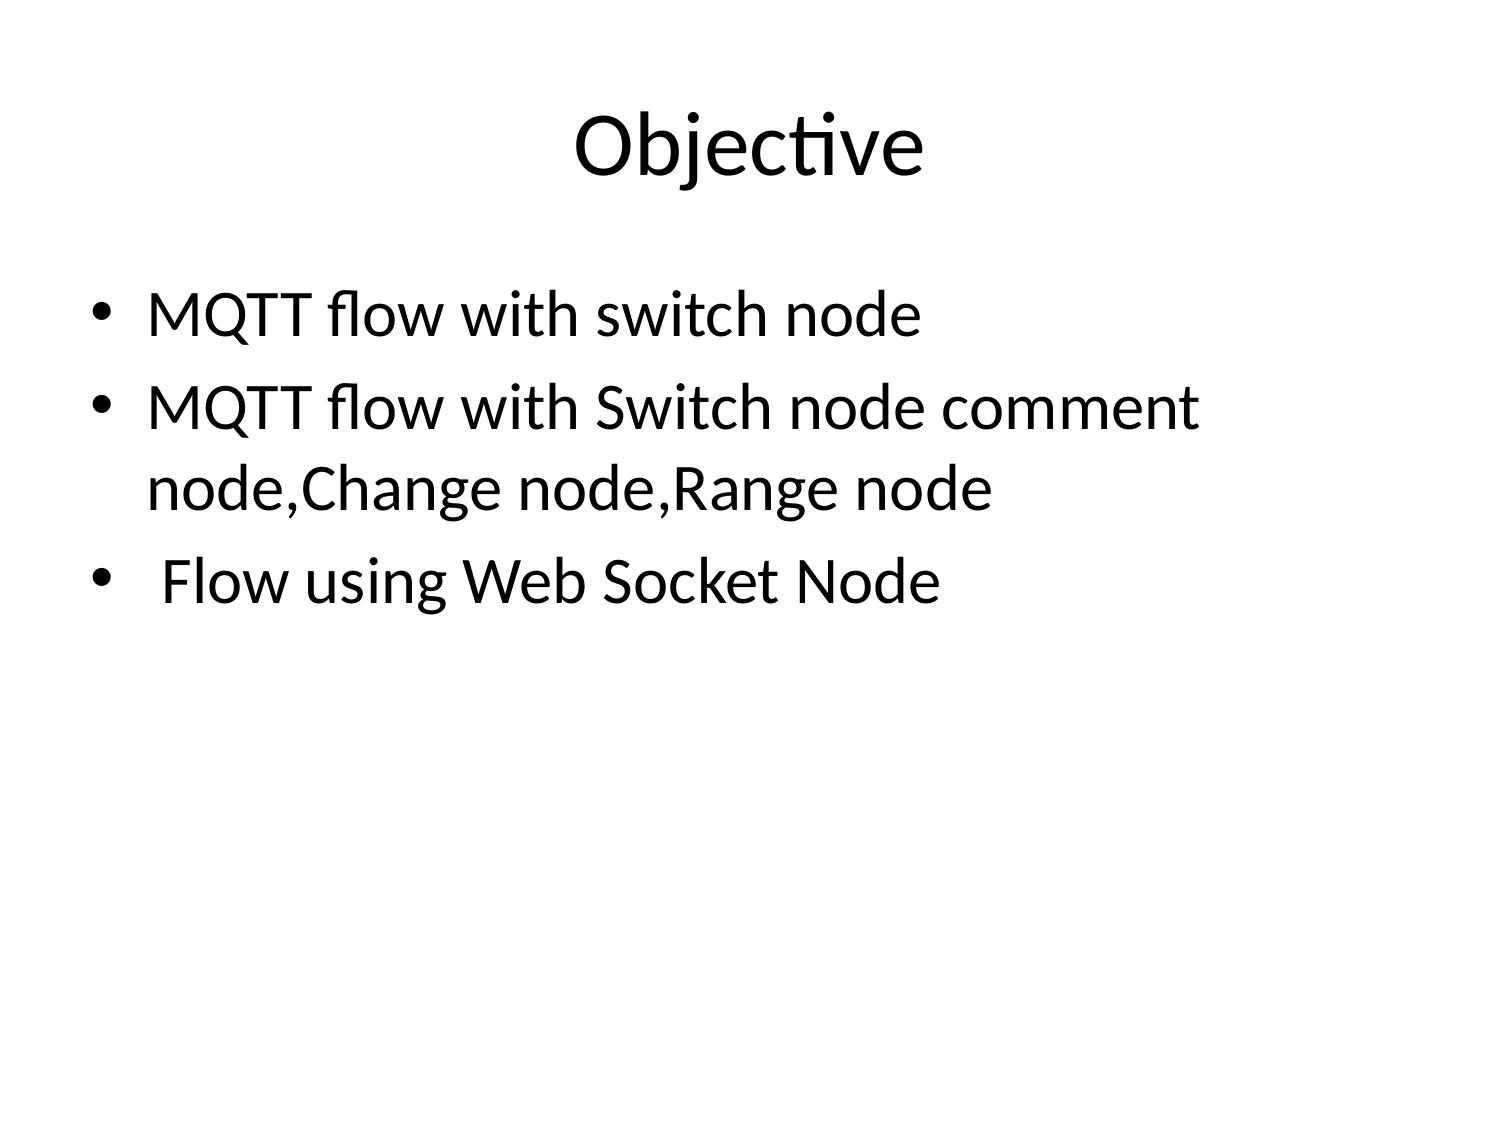

# Objective
MQTT flow with switch node
MQTT flow with Switch node comment node,Change node,Range node
 Flow using Web Socket Node